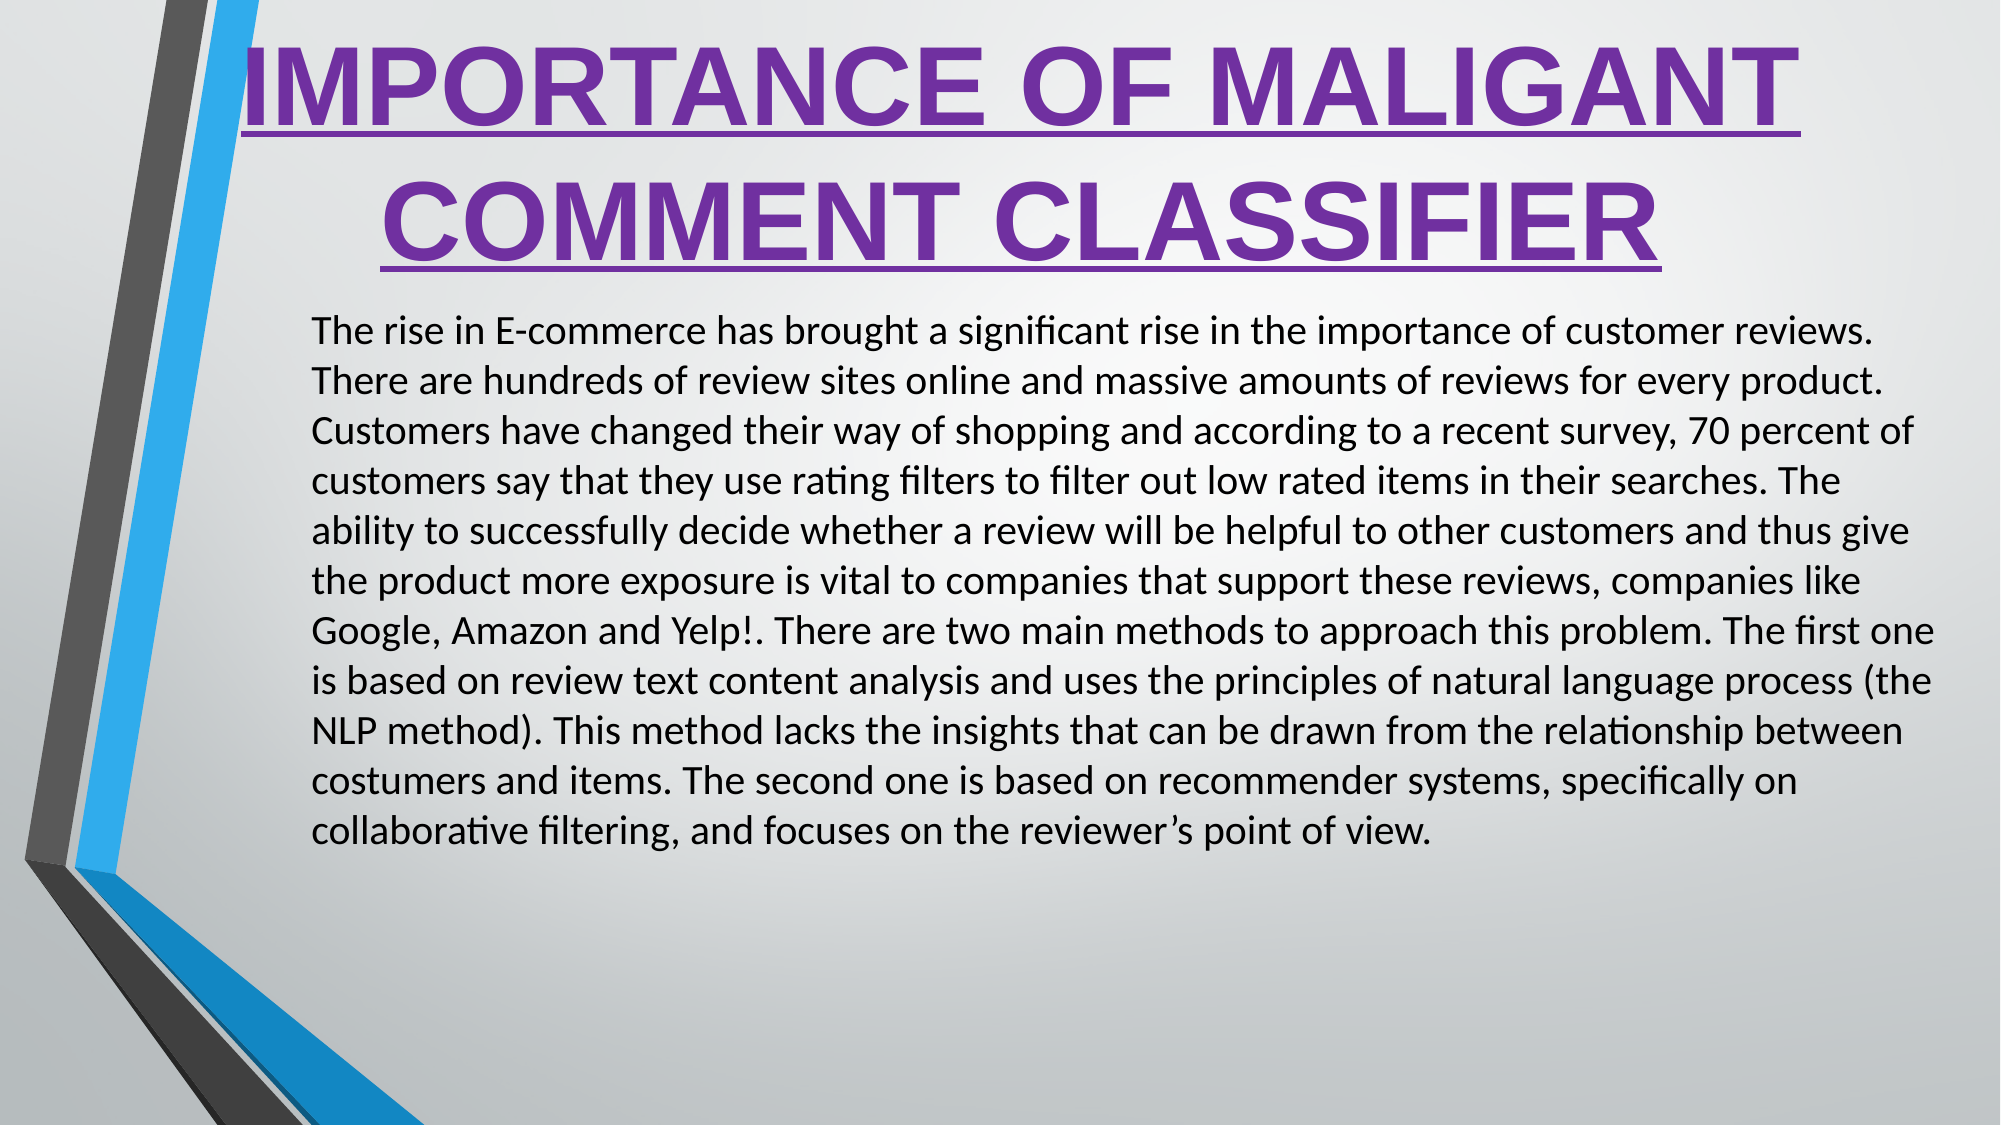

# IMPORTANCE OF MALIGANT COMMENT CLASSIFIER
The rise in E-commerce has brought a significant rise in the importance of customer reviews. There are hundreds of review sites online and massive amounts of reviews for every product. Customers have changed their way of shopping and according to a recent survey, 70 percent of customers say that they use rating filters to filter out low rated items in their searches. The ability to successfully decide whether a review will be helpful to other customers and thus give the product more exposure is vital to companies that support these reviews, companies like Google, Amazon and Yelp!. There are two main methods to approach this problem. The first one is based on review text content analysis and uses the principles of natural language process (the NLP method). This method lacks the insights that can be drawn from the relationship between costumers and items. The second one is based on recommender systems, specifically on collaborative filtering, and focuses on the reviewer’s point of view.